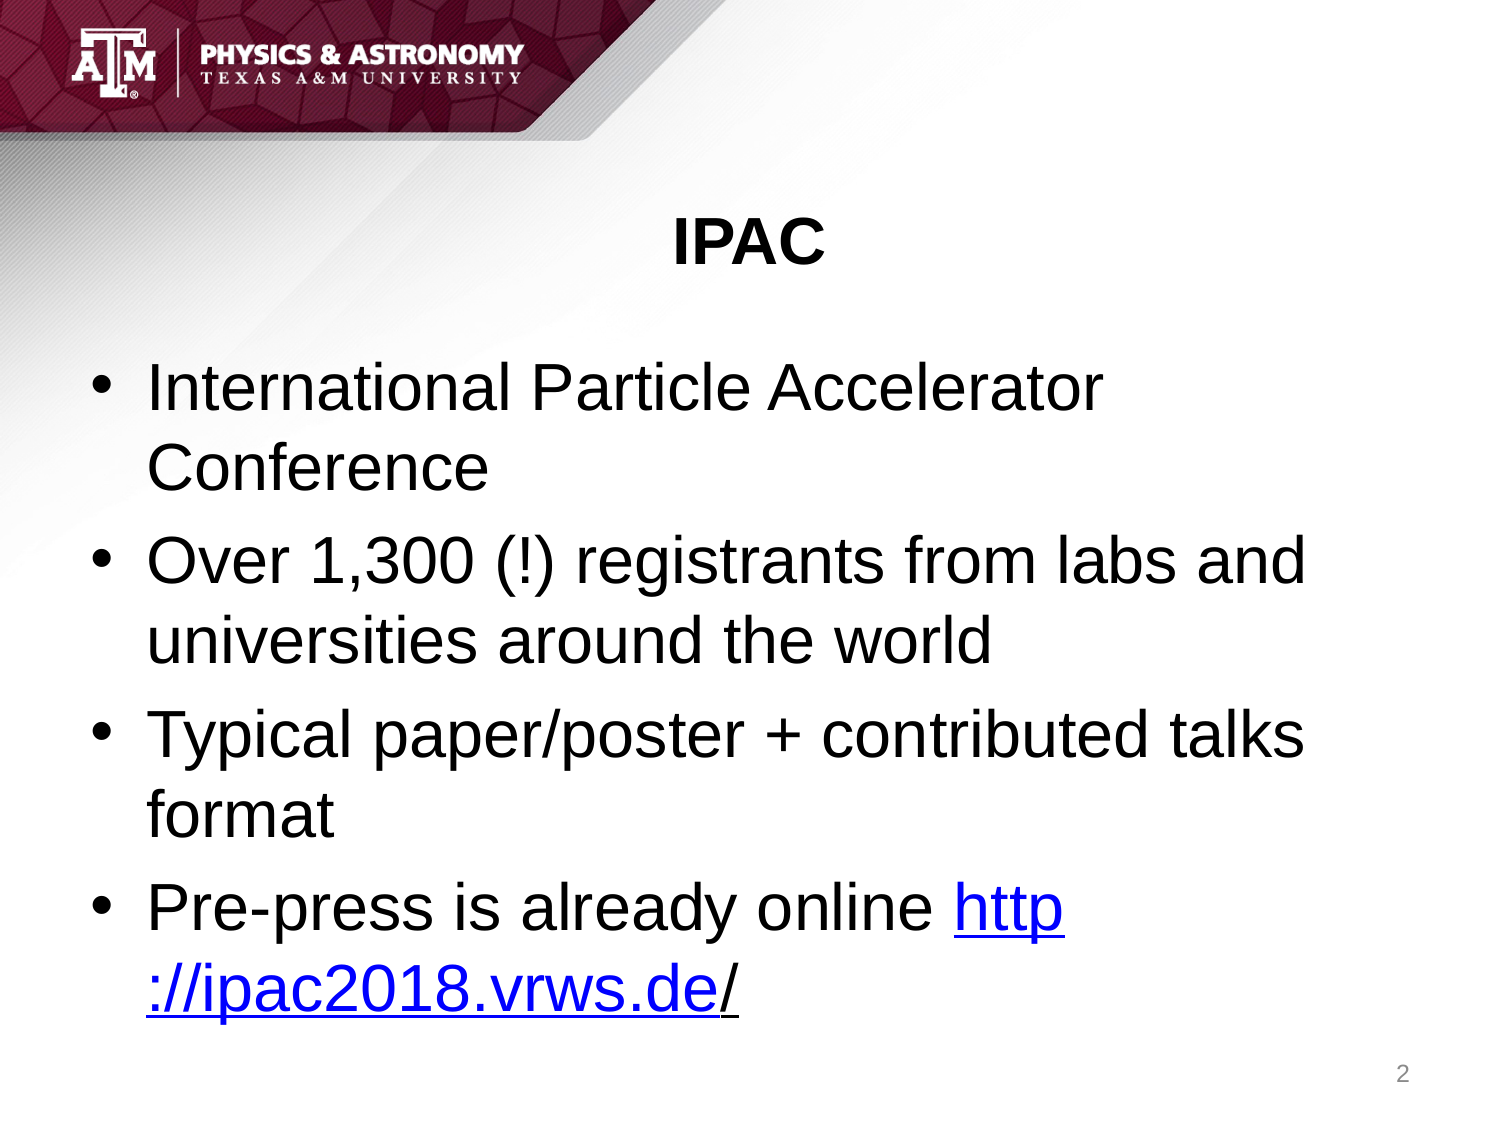

# IPAC
International Particle Accelerator Conference
Over 1,300 (!) registrants from labs and universities around the world
Typical paper/poster + contributed talks format
Pre-press is already online http://ipac2018.vrws.de/
2